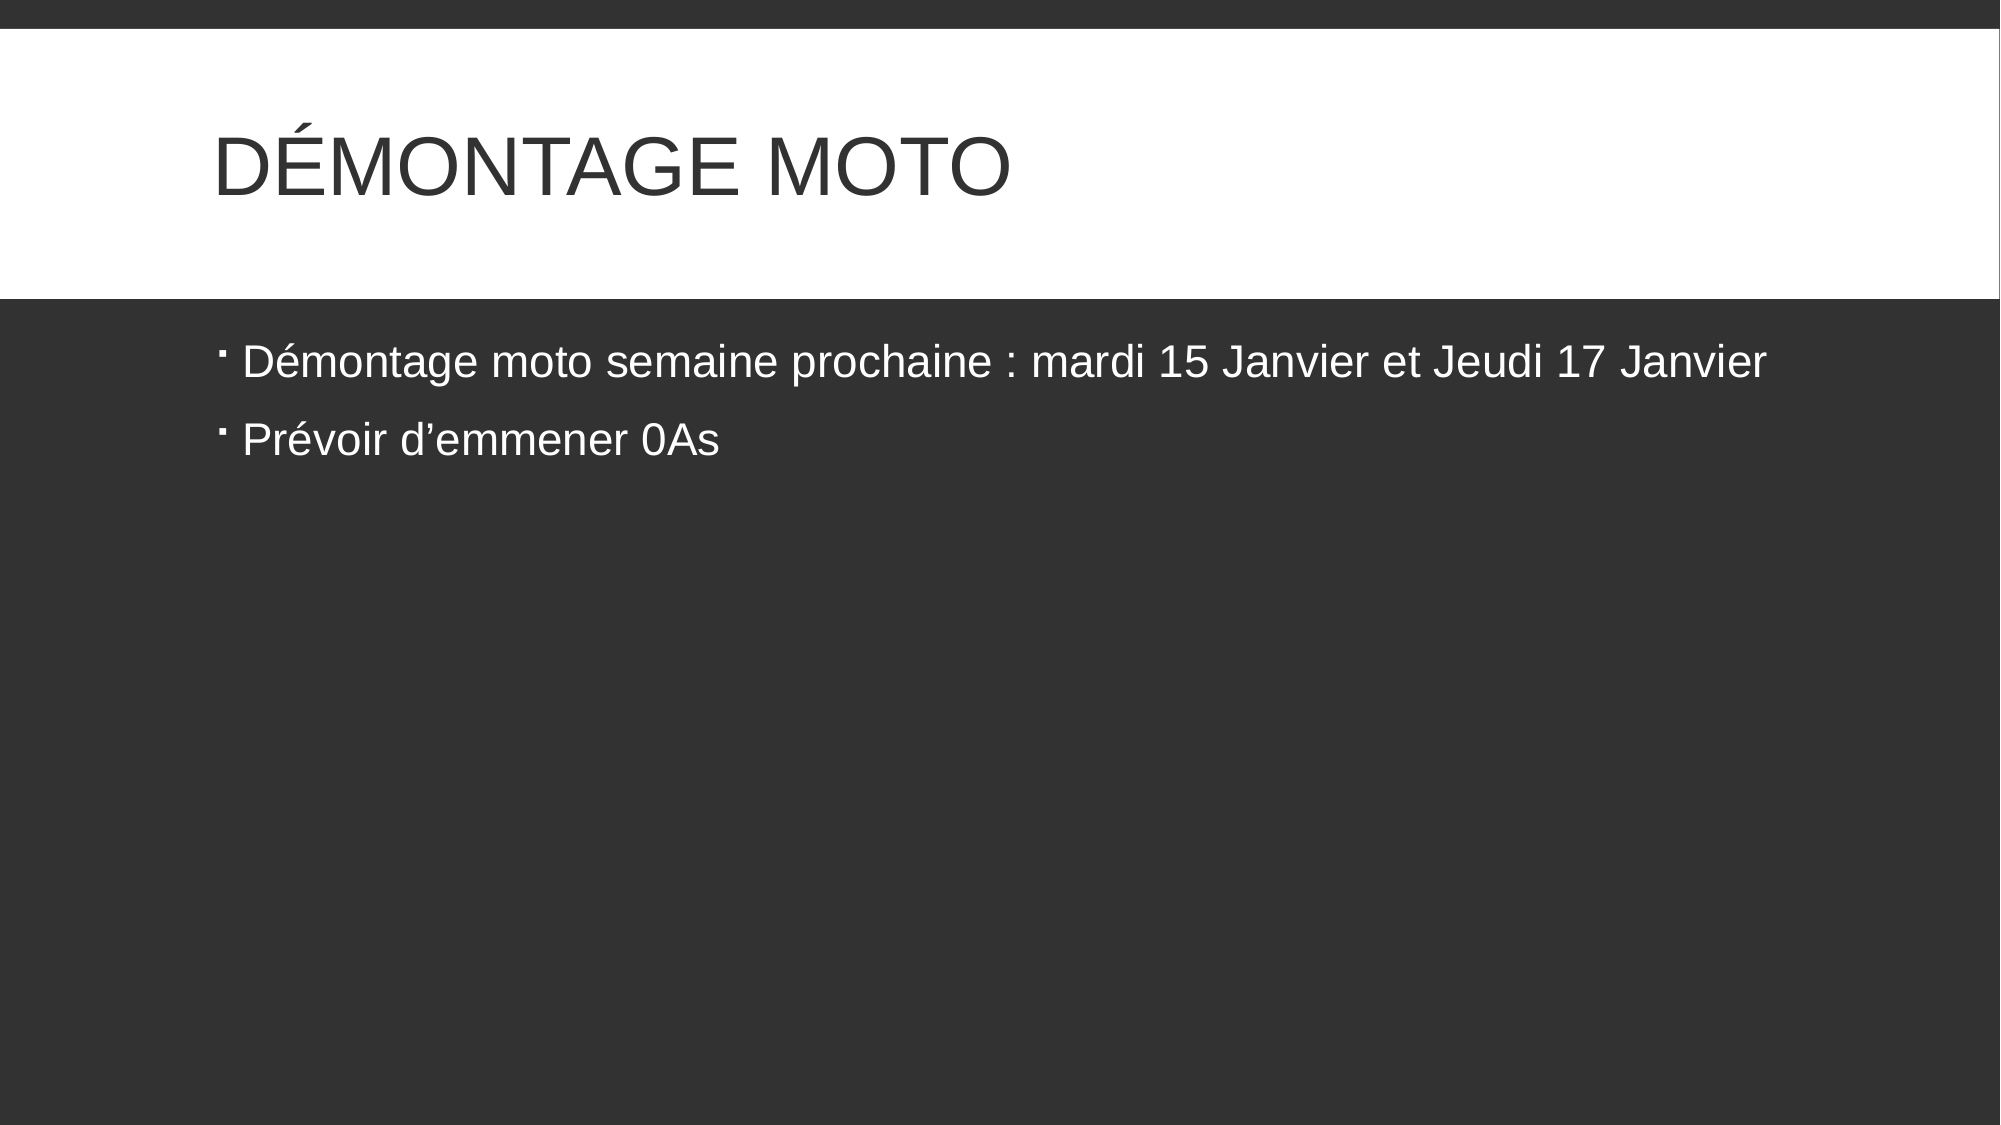

# Démontage moto
Démontage moto semaine prochaine : mardi 15 Janvier et Jeudi 17 Janvier
Prévoir d’emmener 0As